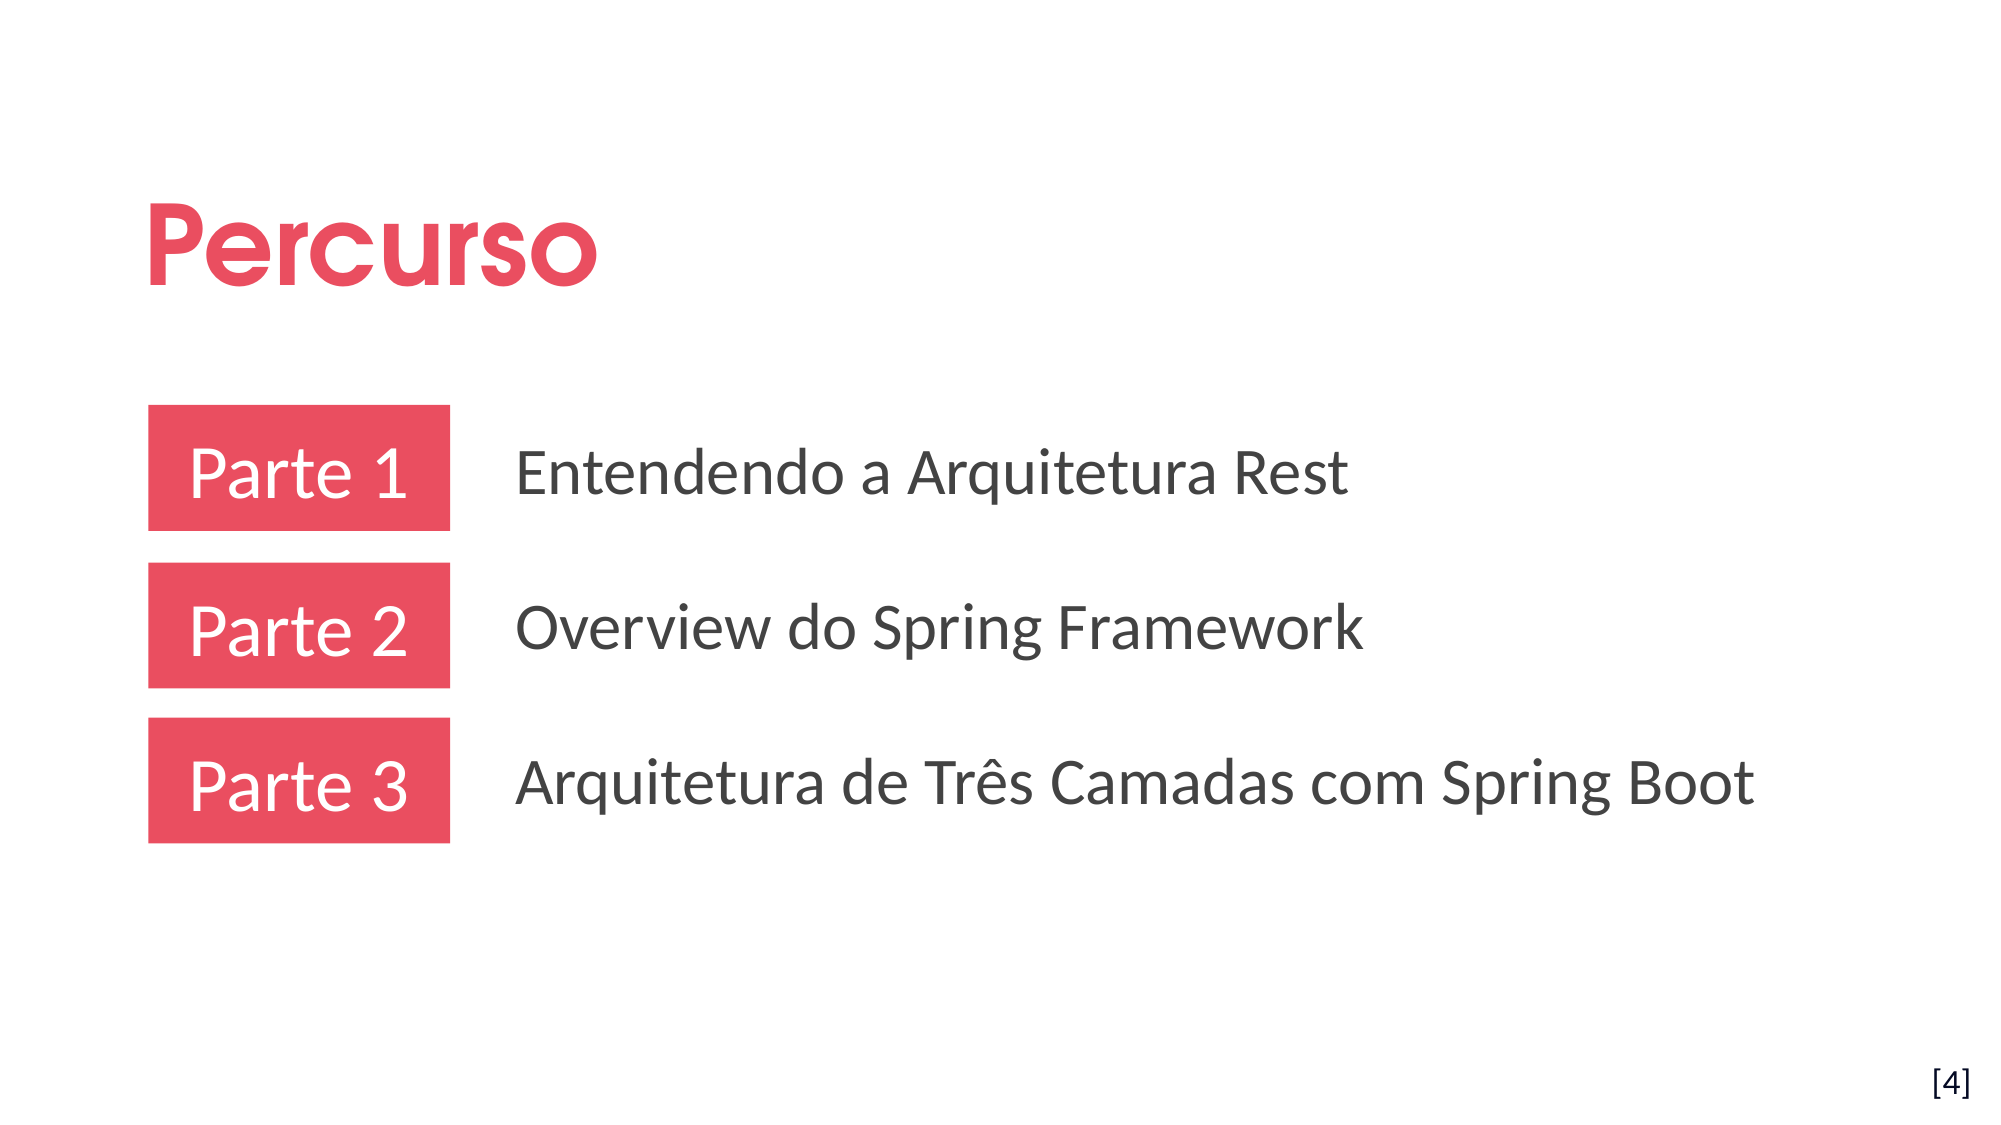

Percurso
Parte 1
Entendendo a Arquitetura Rest

Parte 2
Overview do Spring Framework

Parte 3
Arquitetura de Três Camadas com Spring Boot

[4]